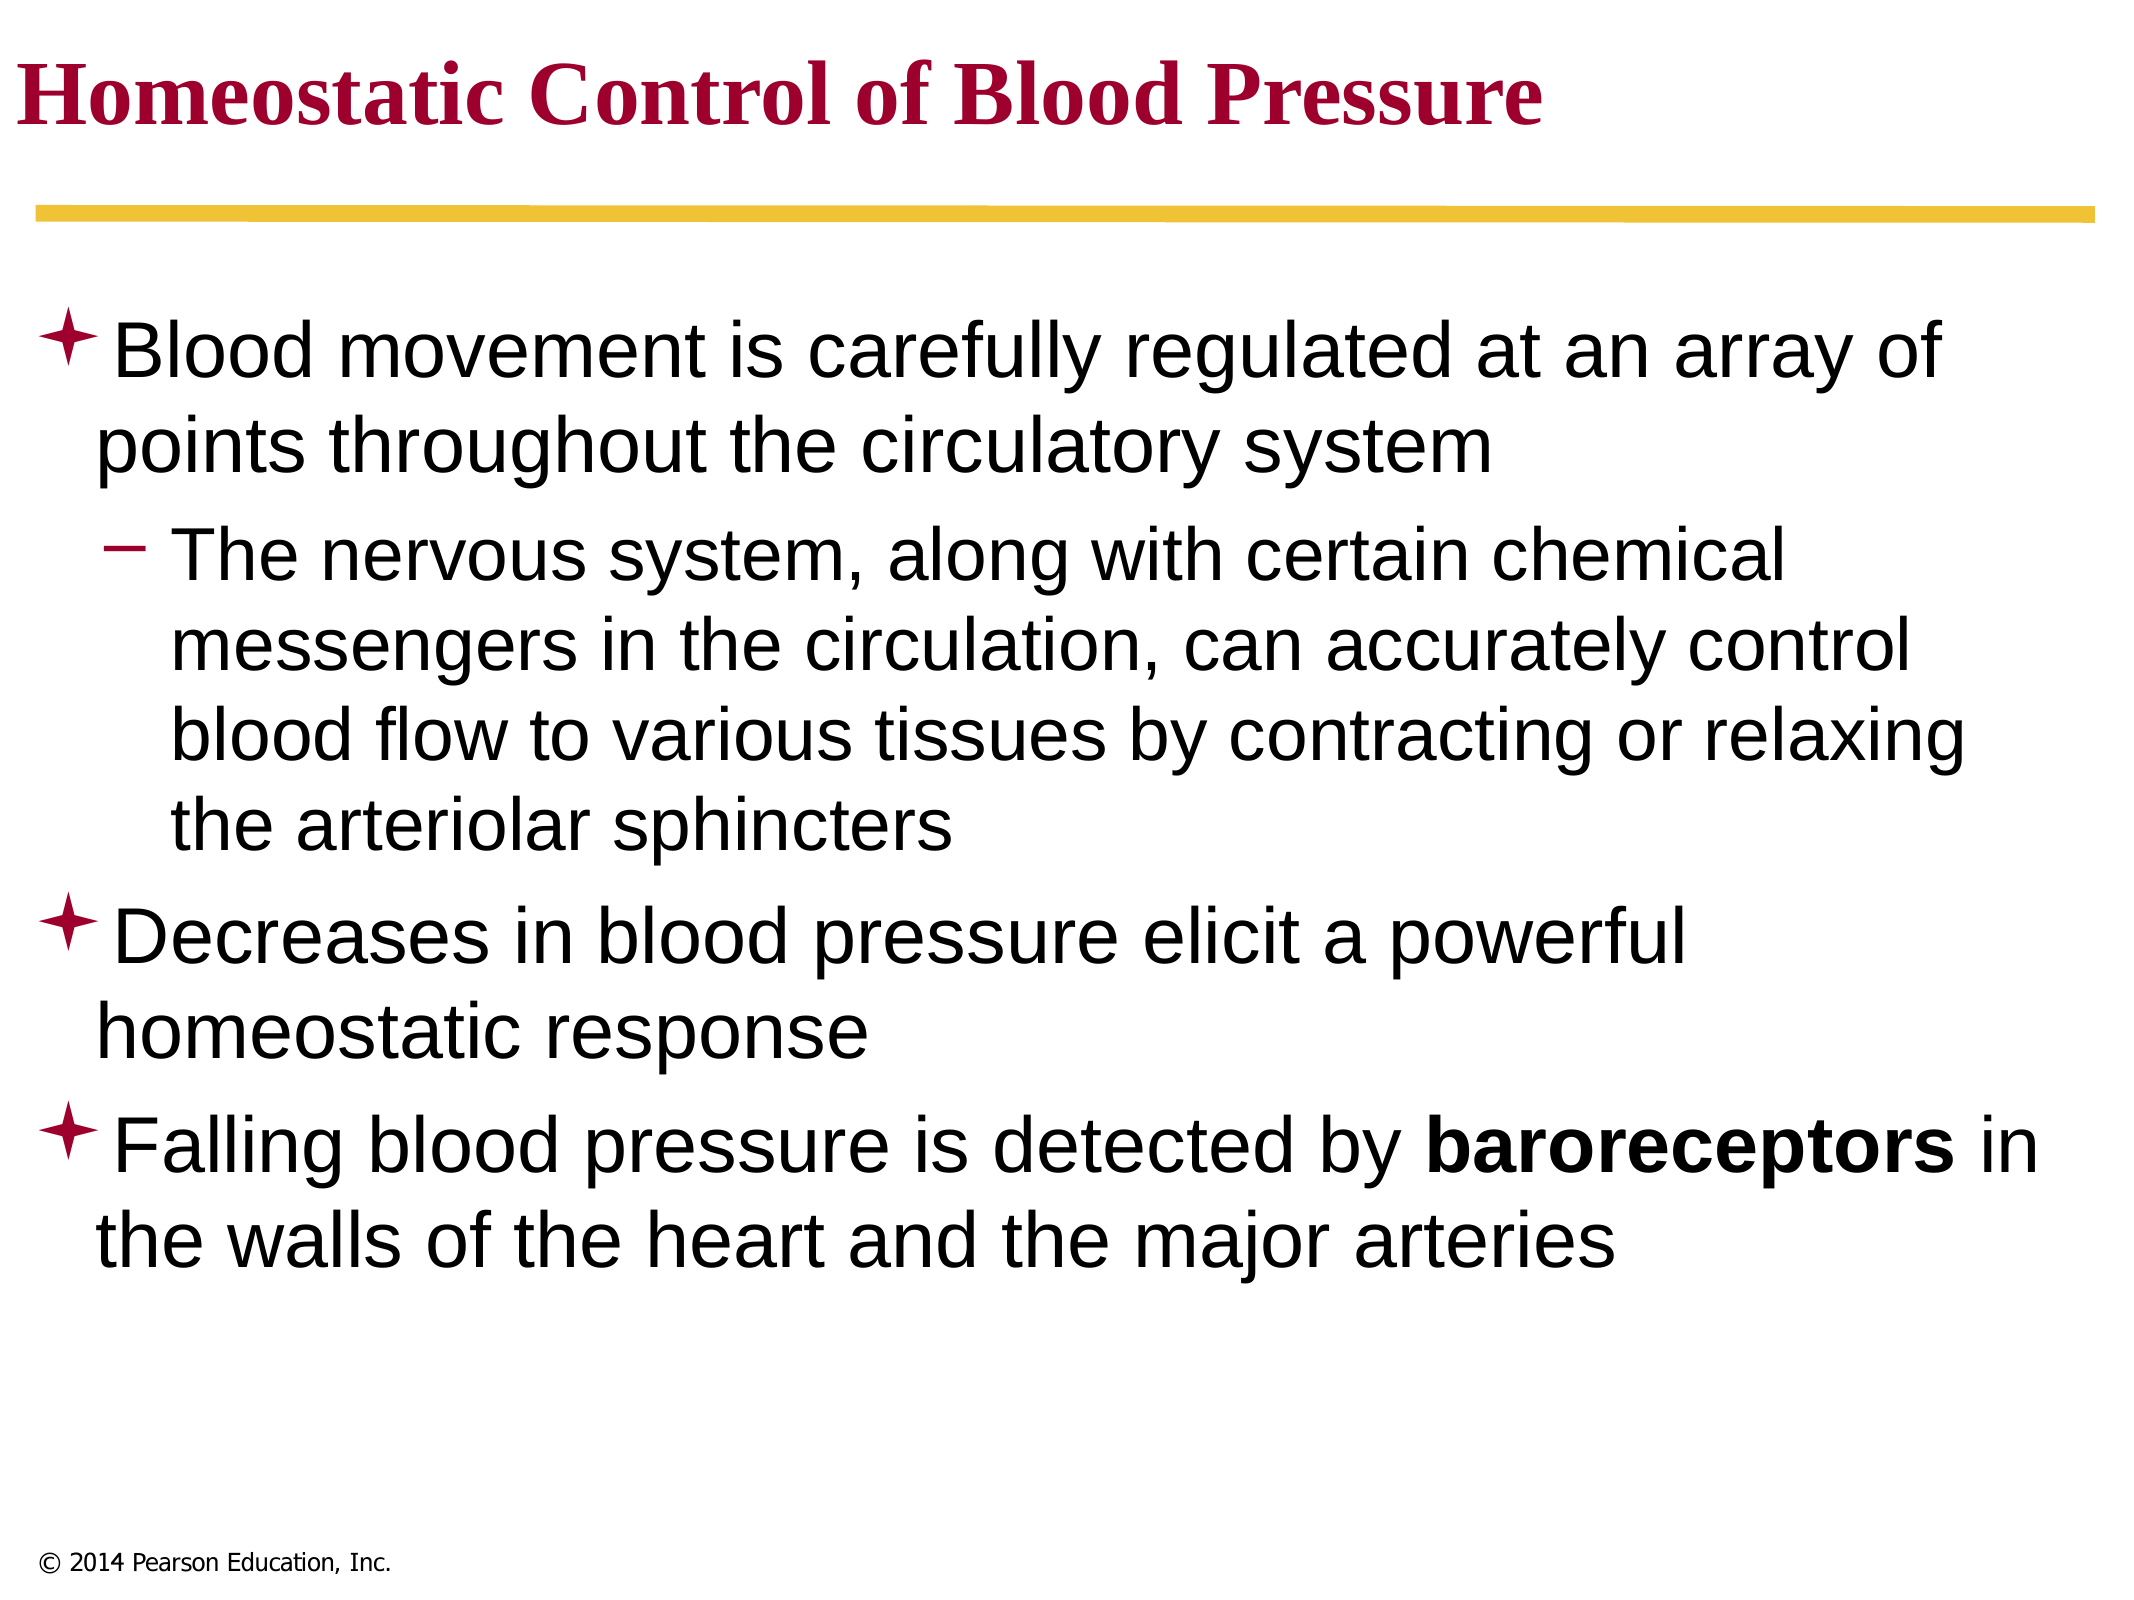

Homeostatic Control of Blood Pressure

Blood movement is carefully regulated at an array of points throughout the circulatory system
The nervous system, along with certain chemical messengers in the circulation, can accurately control blood flow to various tissues by contracting or relaxing the arteriolar sphincters
Decreases in blood pressure elicit a powerful homeostatic response
Falling blood pressure is detected by baroreceptors in the walls of the heart and the major arteries